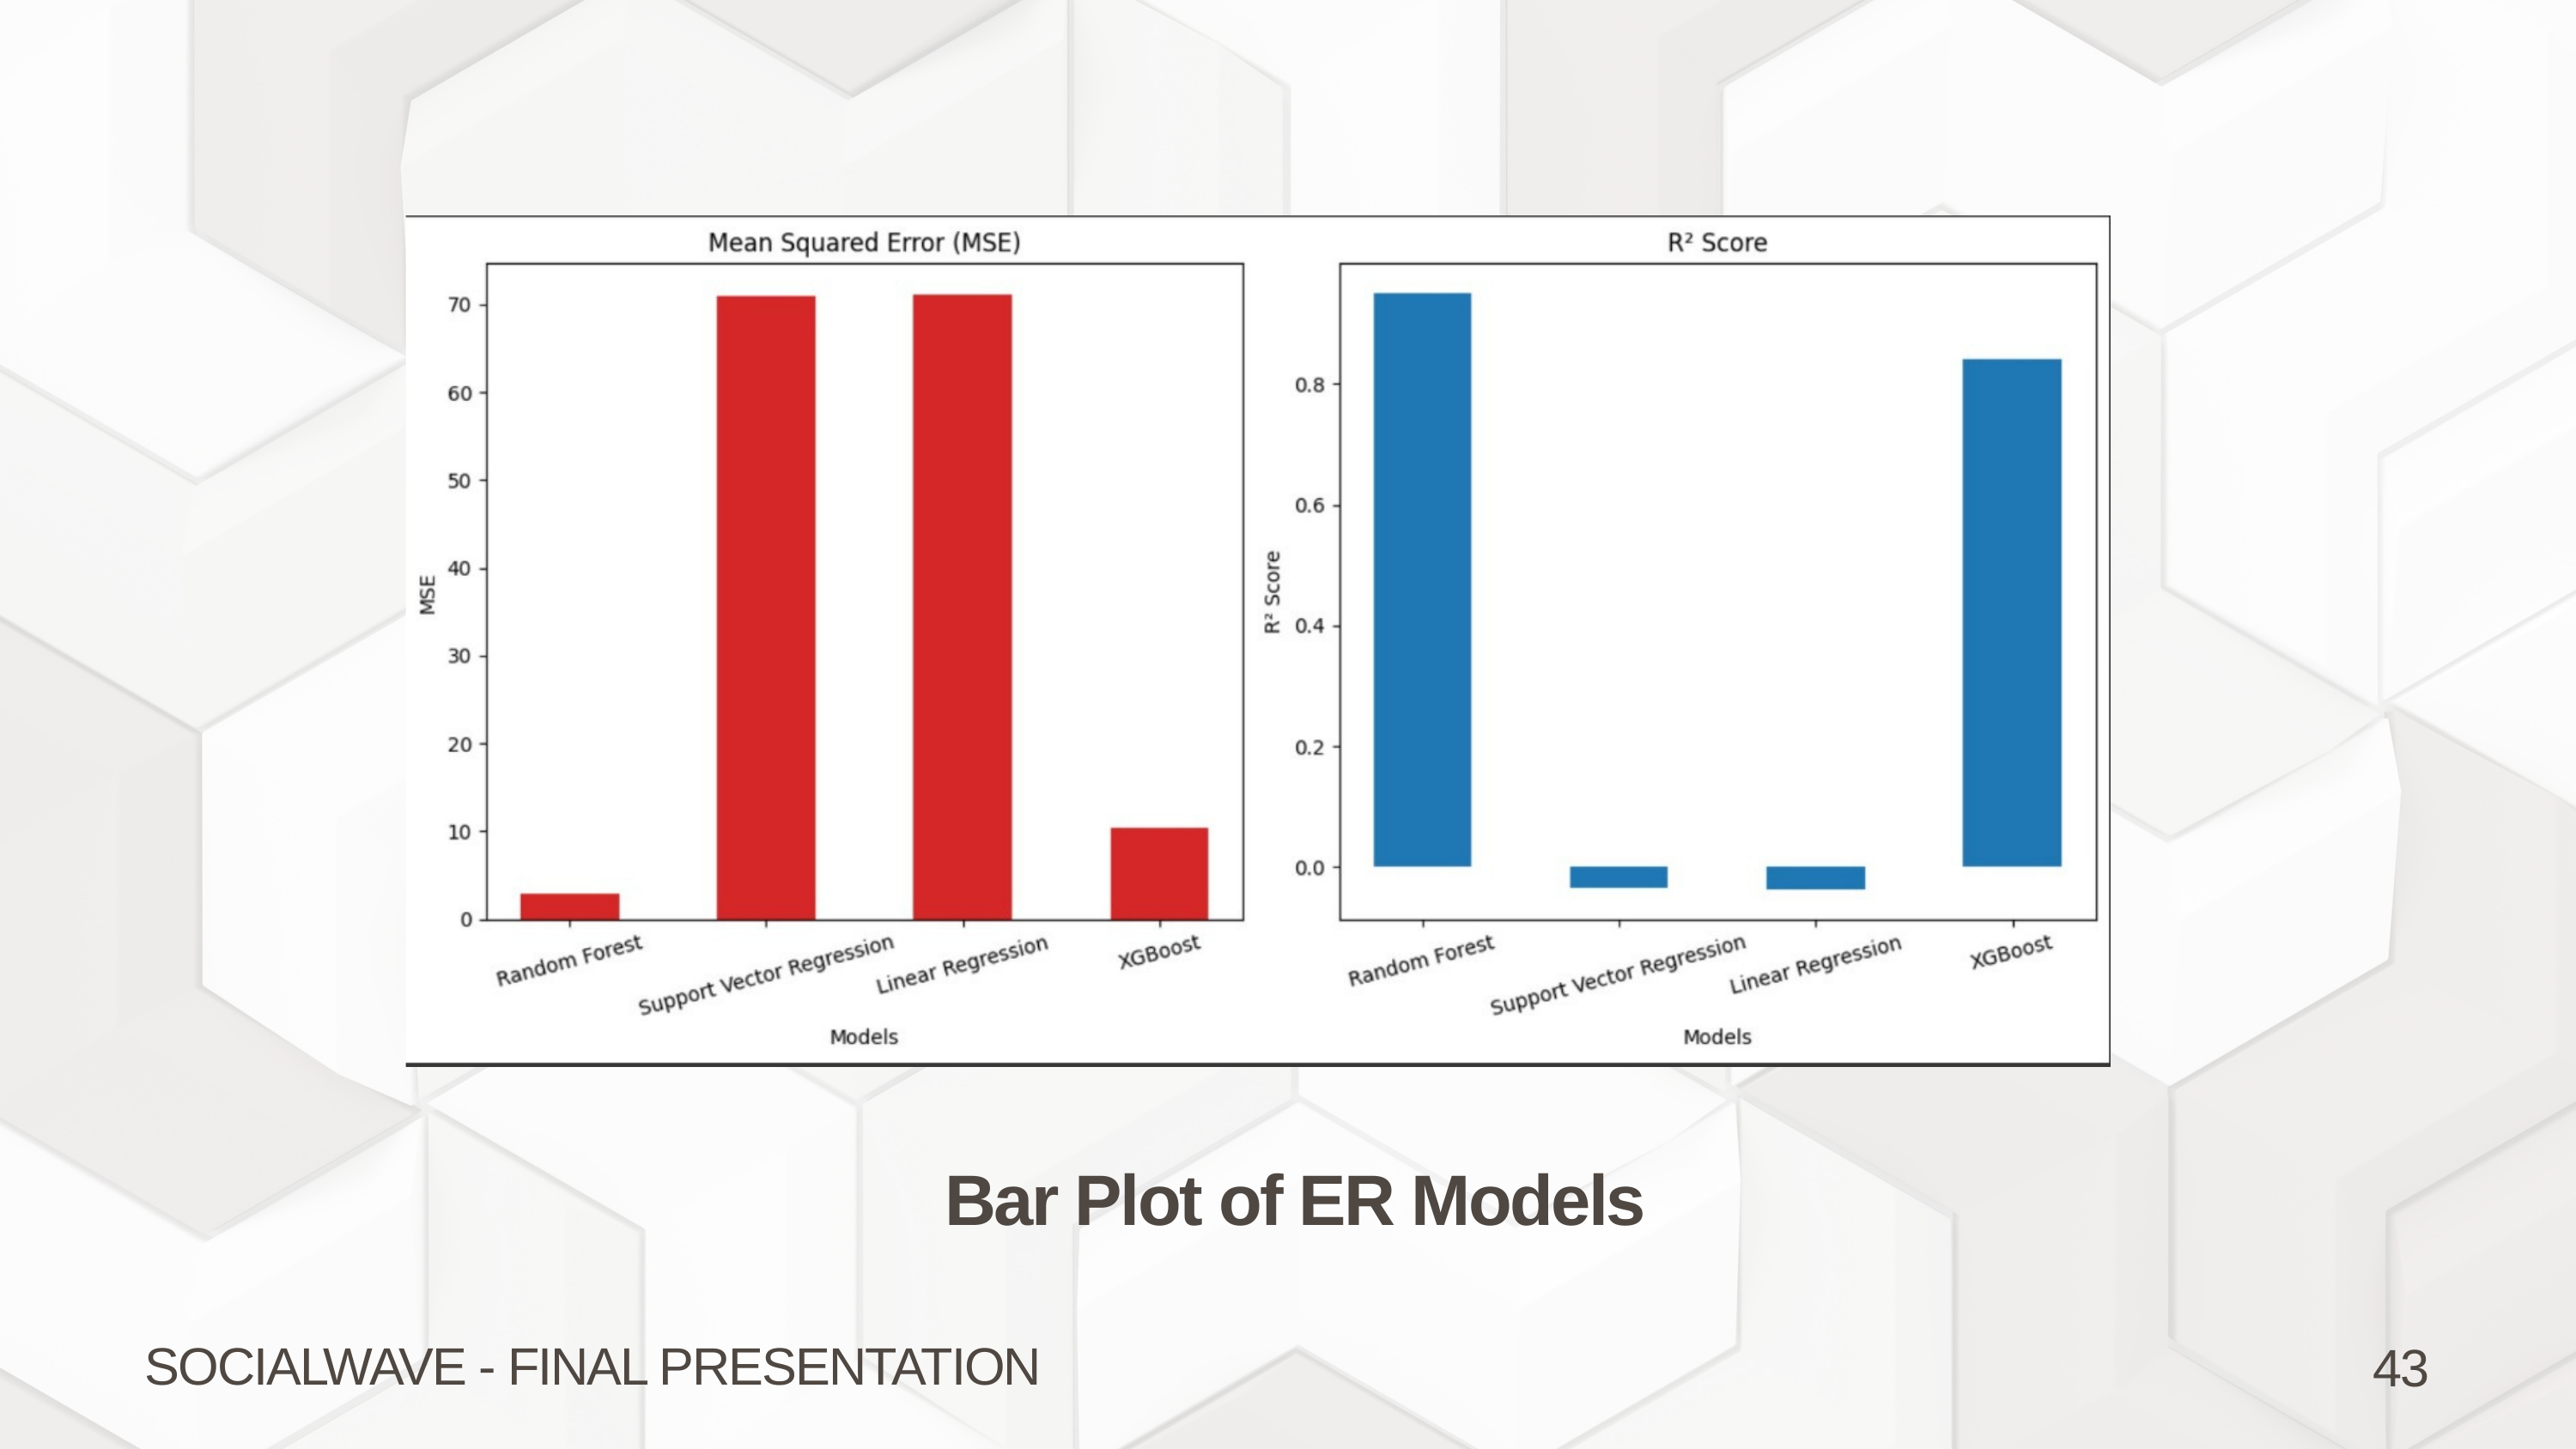

Bar Plot of ER Models
43
SOCIALWAVE - FINAL PRESENTATION